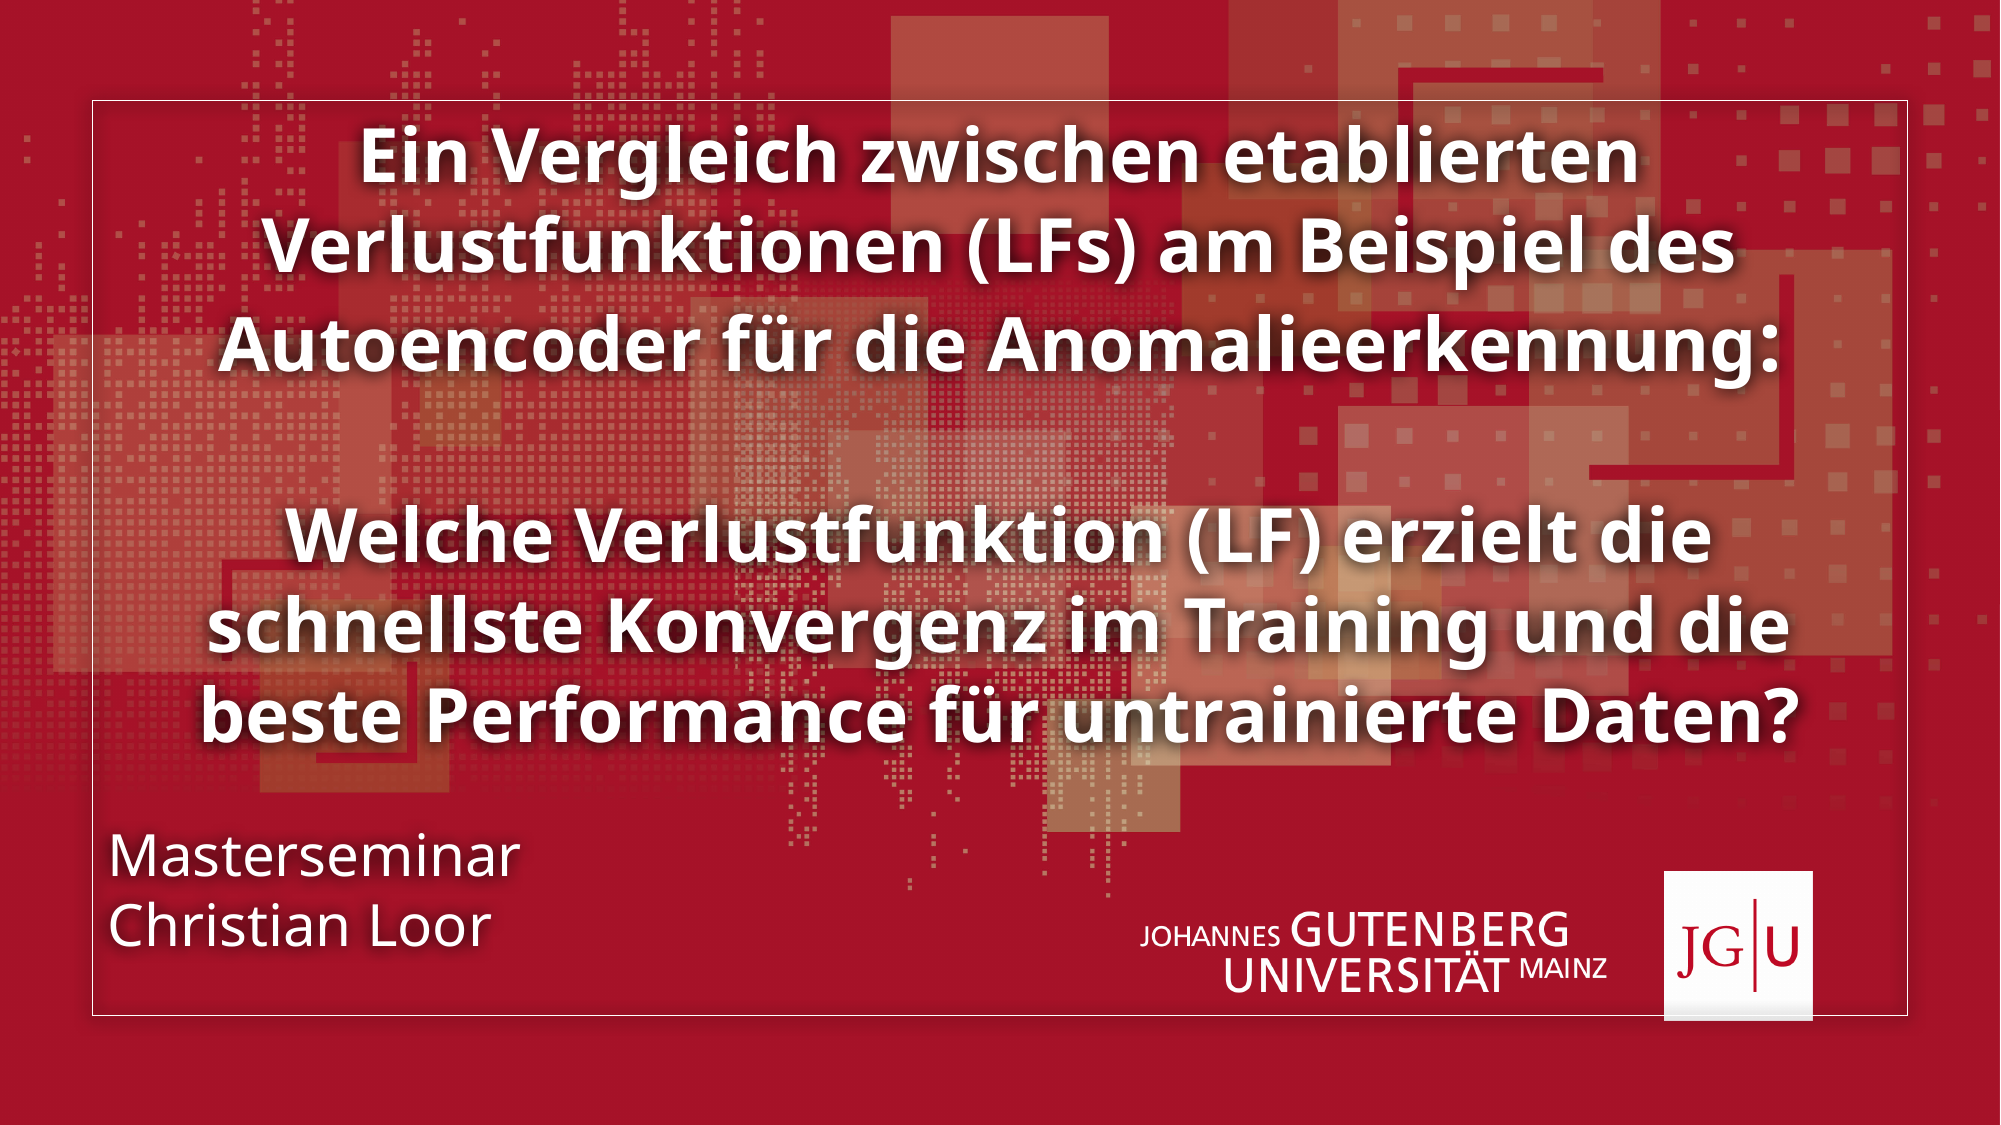

Ein Vergleich zwischen etablierten Verlustfunktionen (LFs) am Beispiel des Autoencoder für die Anomalieerkennung:

Welche Verlustfunktion (LF) erzielt die schnellste Konvergenz im Training und die beste Performance für untrainierte Daten?

Masterseminar
Christian Loor